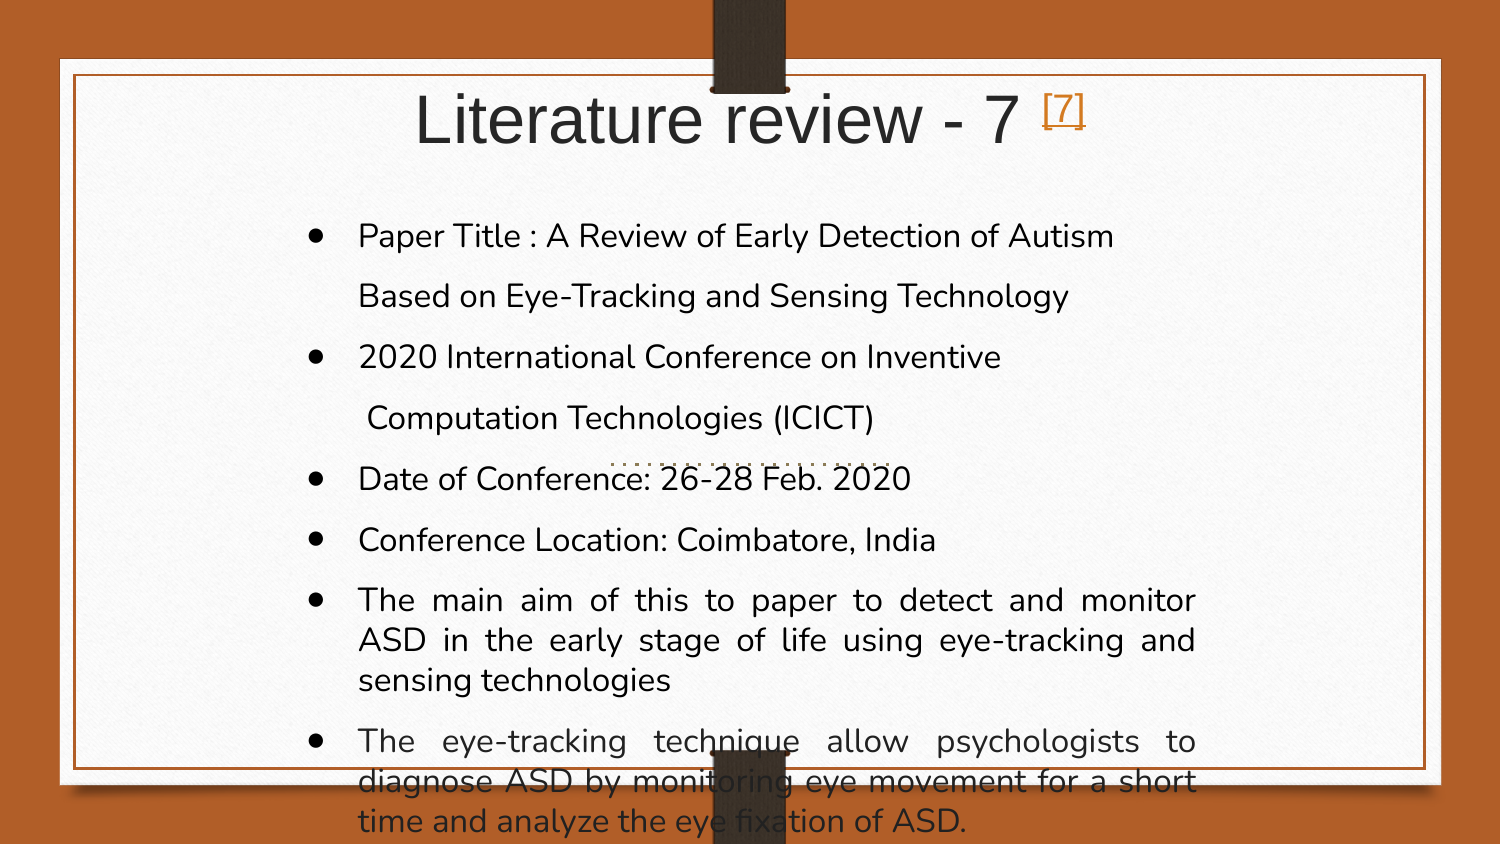

# Literature review - 7 [7]
Paper Title : A Review of Early Detection of Autism
Based on Eye-Tracking and Sensing Technology
2020 International Conference on Inventive
 Computation Technologies (ICICT)
Date of Conference: 26-28 Feb. 2020
Conference Location: Coimbatore, India
The main aim of this to paper to detect and monitor ASD in the early stage of life using eye-tracking and sensing technologies
The eye-tracking technique allow psychologists to diagnose ASD by monitoring eye movement for a short time and analyze the eye fixation of ASD.